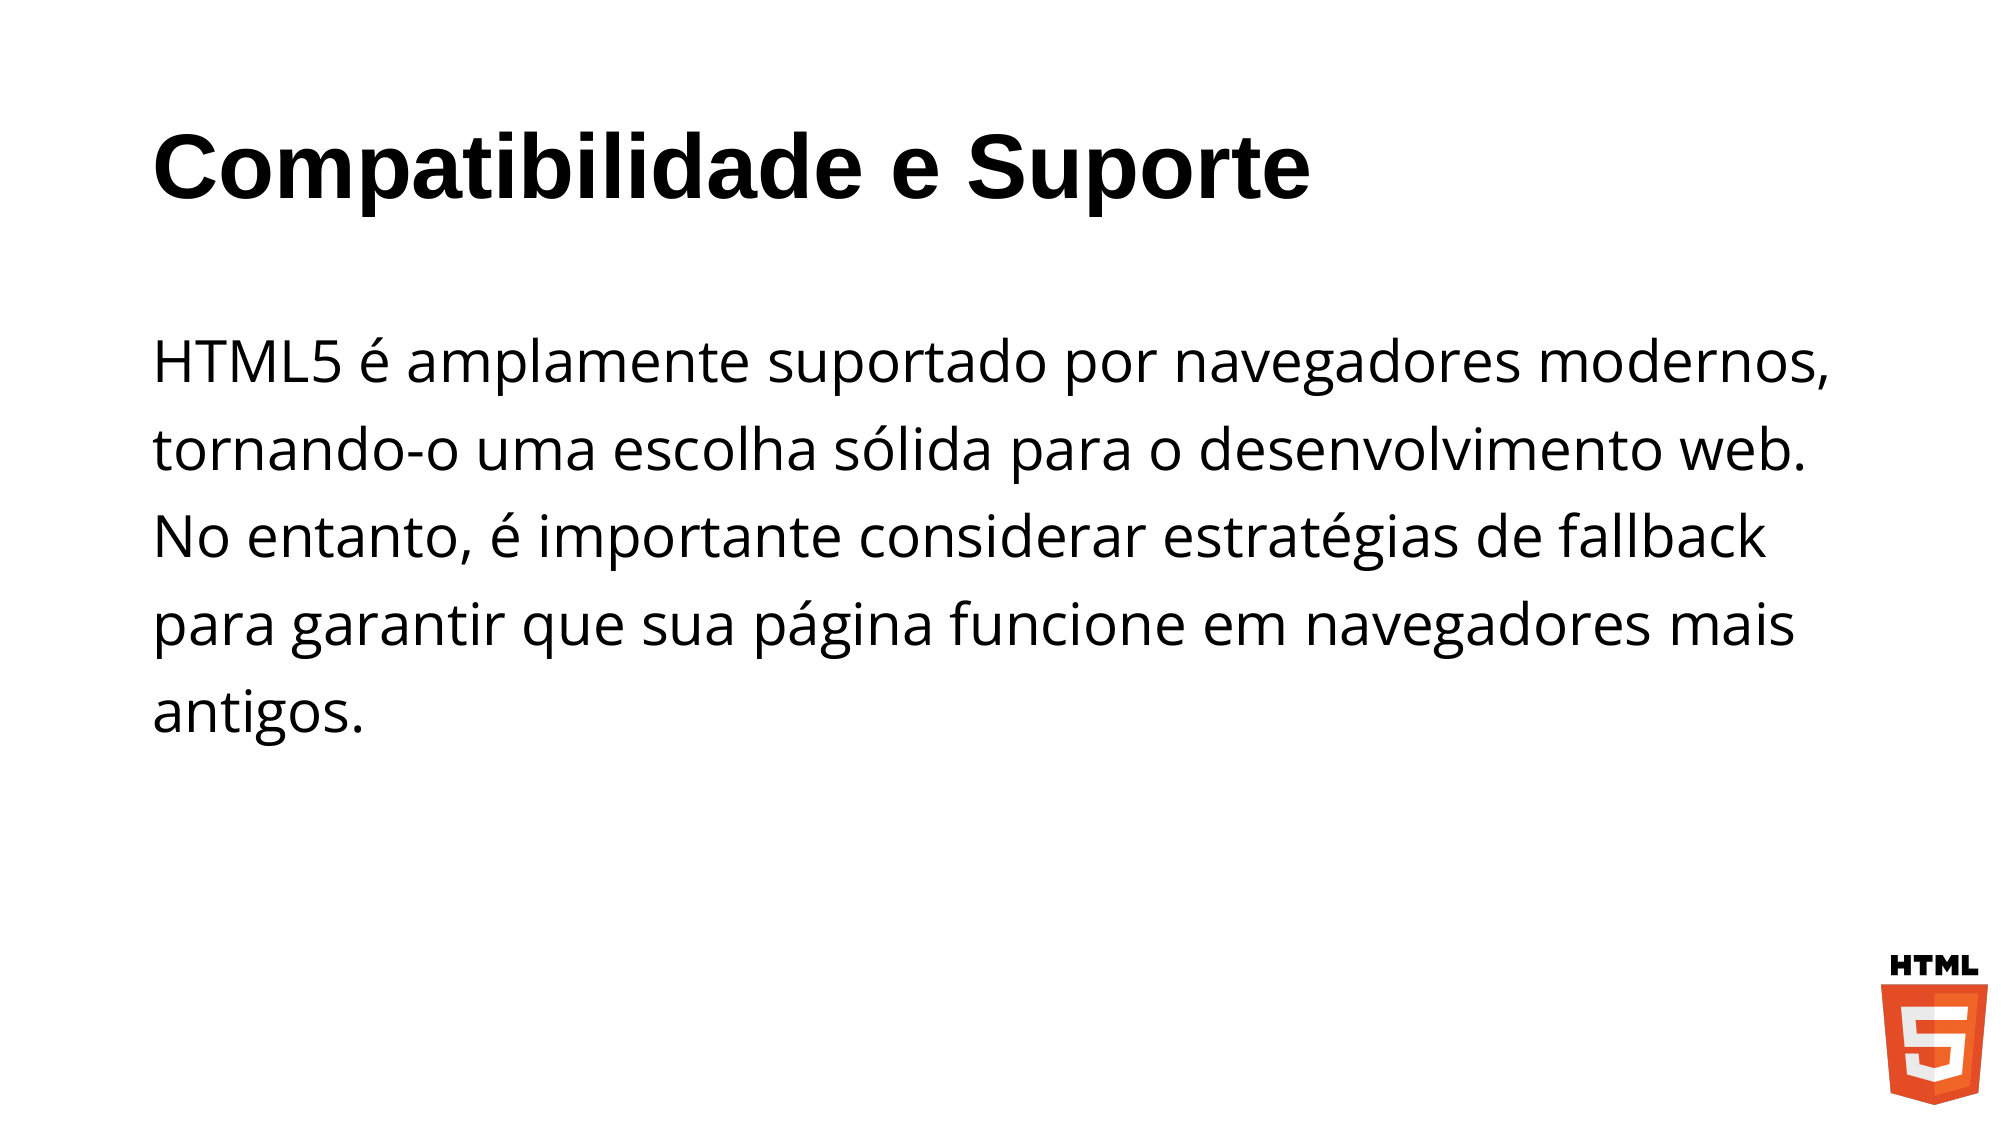

# Compatibilidade e Suporte
HTML5 é amplamente suportado por navegadores modernos, tornando-o uma escolha sólida para o desenvolvimento web. No entanto, é importante considerar estratégias de fallback para garantir que sua página funcione em navegadores mais antigos.